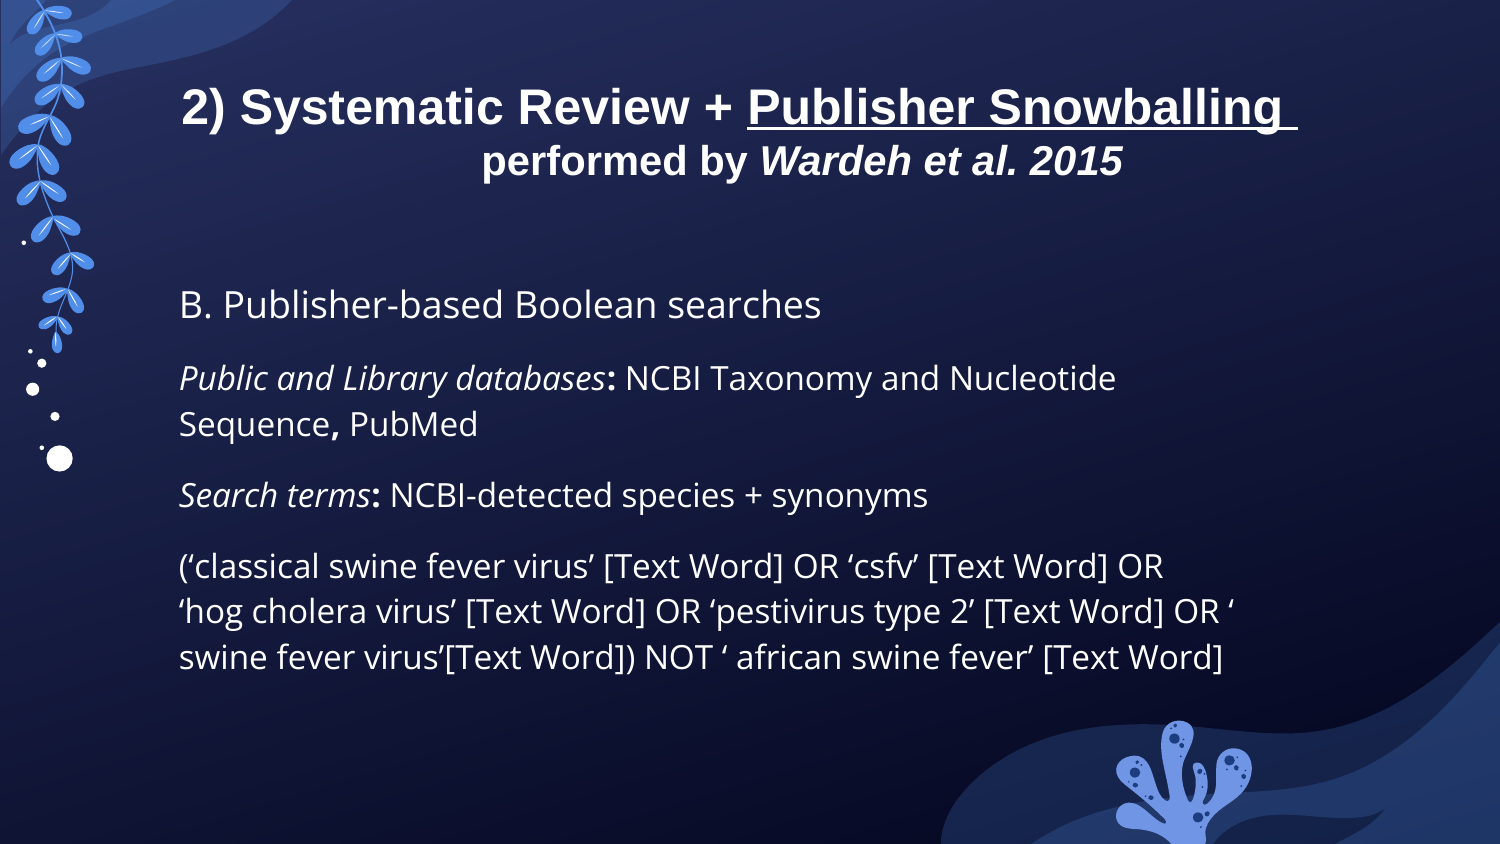

2) Systematic Review + Publisher Snowballing
performed by Wardeh et al. 2015

B. Publisher-based Boolean searches
Public and Library databases: NCBI Taxonomy and Nucleotide Sequence, PubMed
Search terms: NCBI-detected species + synonyms
(‘classical swine fever virus’ [Text Word] OR ‘csfv’ [Text Word] OR ‘hog cholera virus’ [Text Word] OR ‘pestivirus type 2’ [Text Word] OR ‘ swine fever virus’[Text Word]) NOT ‘ african swine fever’ [Text Word]